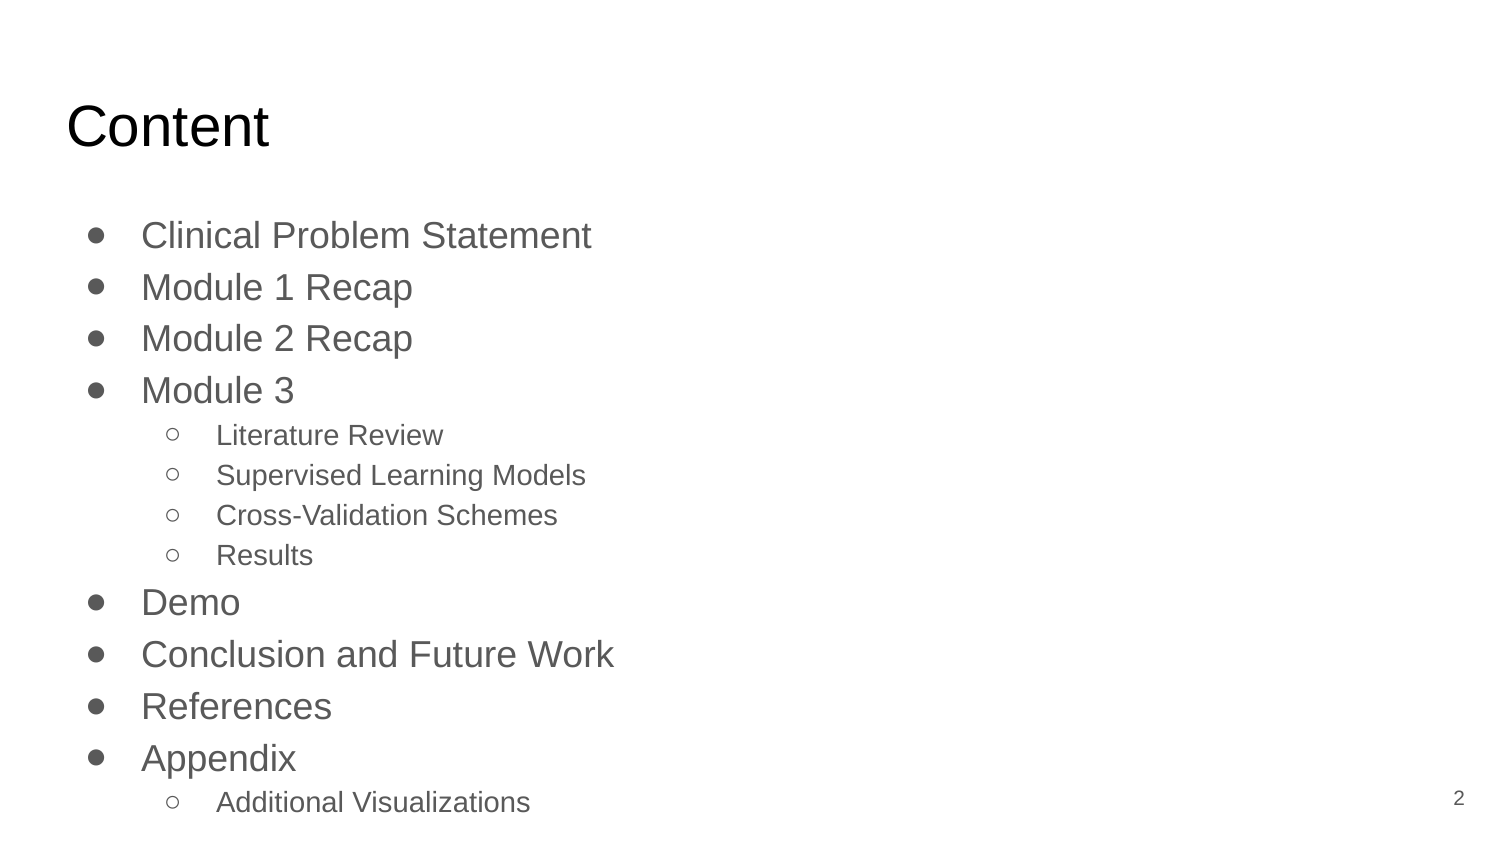

# Content
Clinical Problem Statement
Module 1 Recap
Module 2 Recap
Module 3
Literature Review
Supervised Learning Models
Cross-Validation Schemes
Results
Demo
Conclusion and Future Work
References
Appendix
Additional Visualizations
2